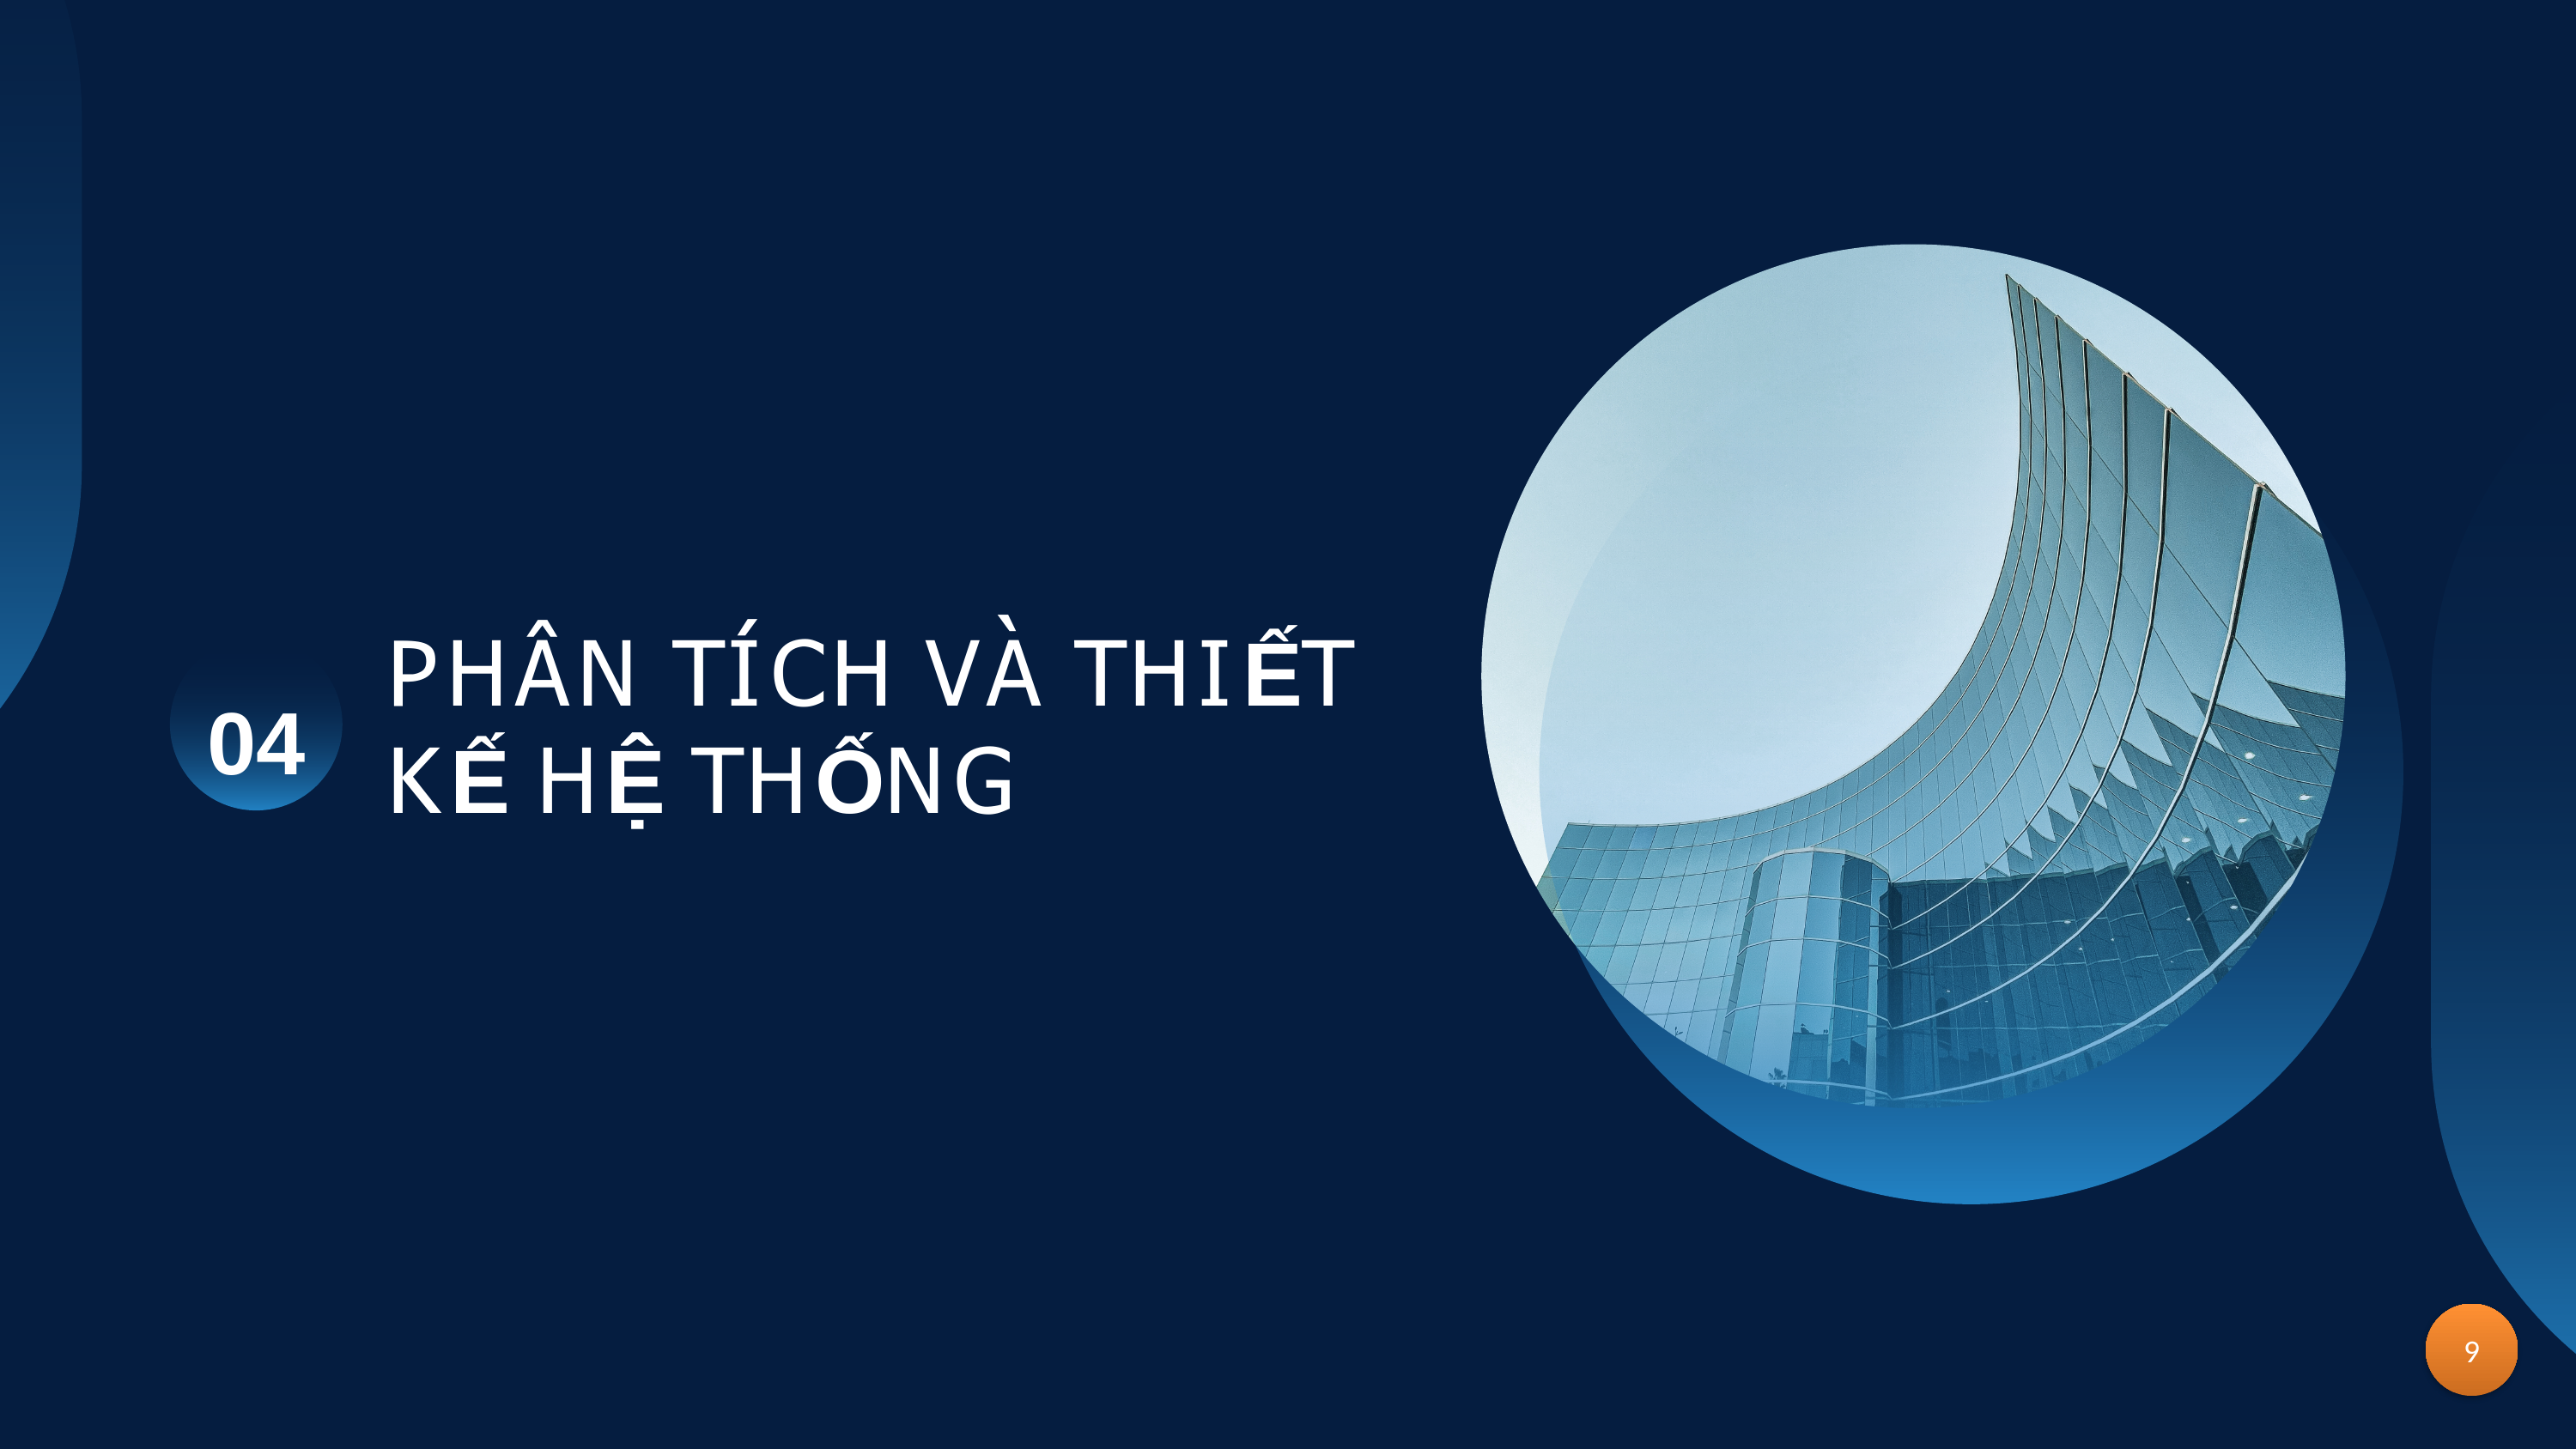

PHÂN TÍCH VÀ THIẾT KẾ HỆ THỐNG

04
9